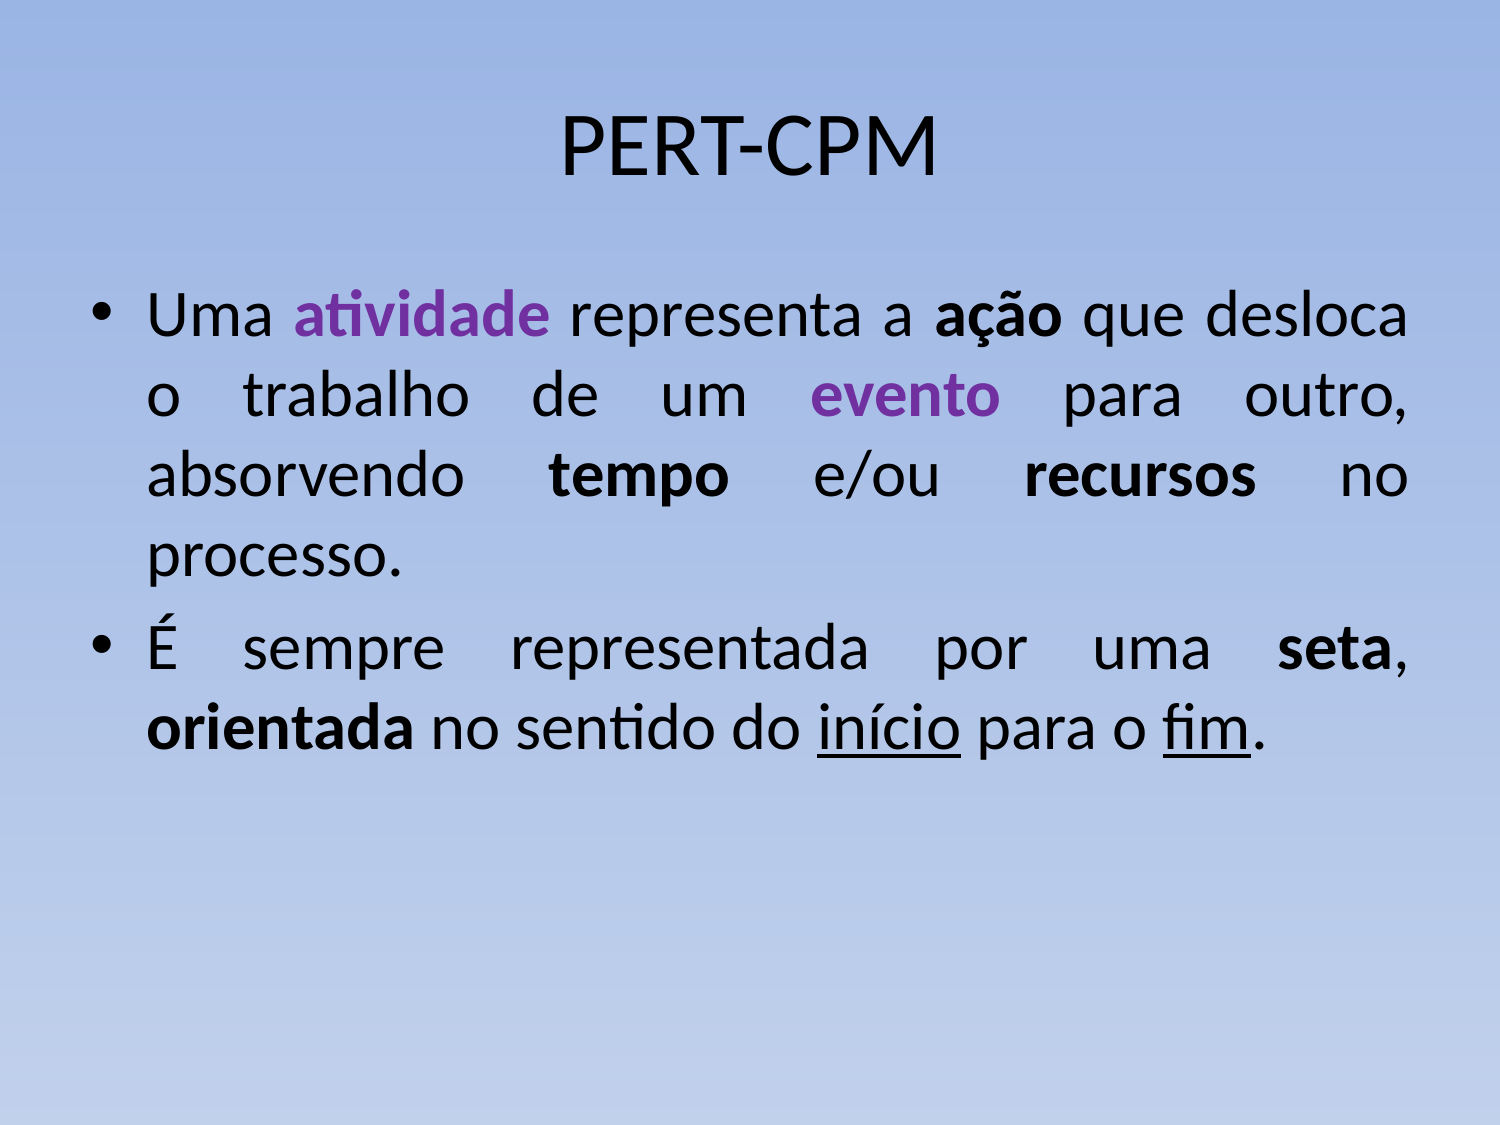

# PERT-CPM
Uma atividade representa a ação que desloca o trabalho de um evento para outro, absorvendo tempo e/ou recursos no processo.
É sempre representada por uma seta, orientada no sentido do início para o fim.